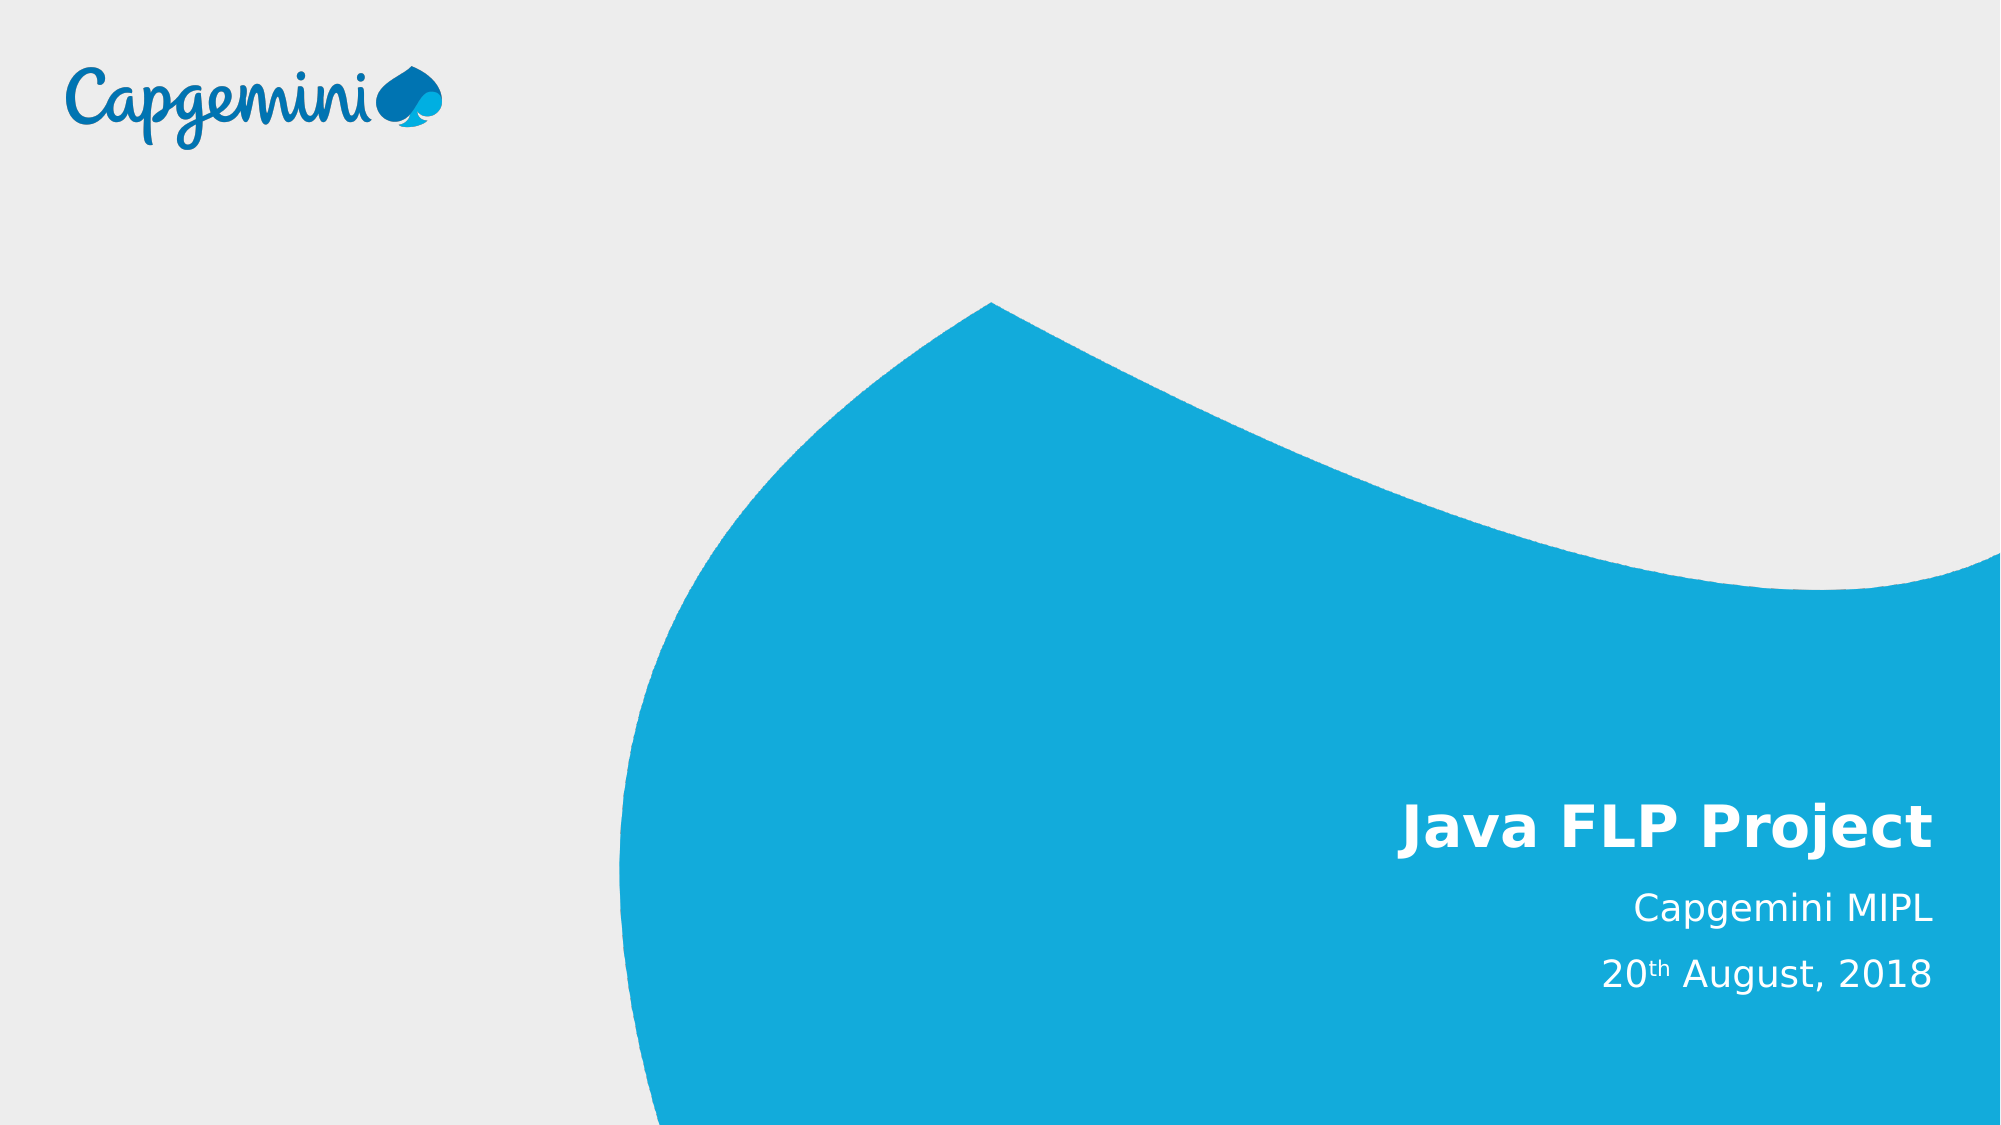

Java FLP Project
Capgemini MIPL
20th August, 2018